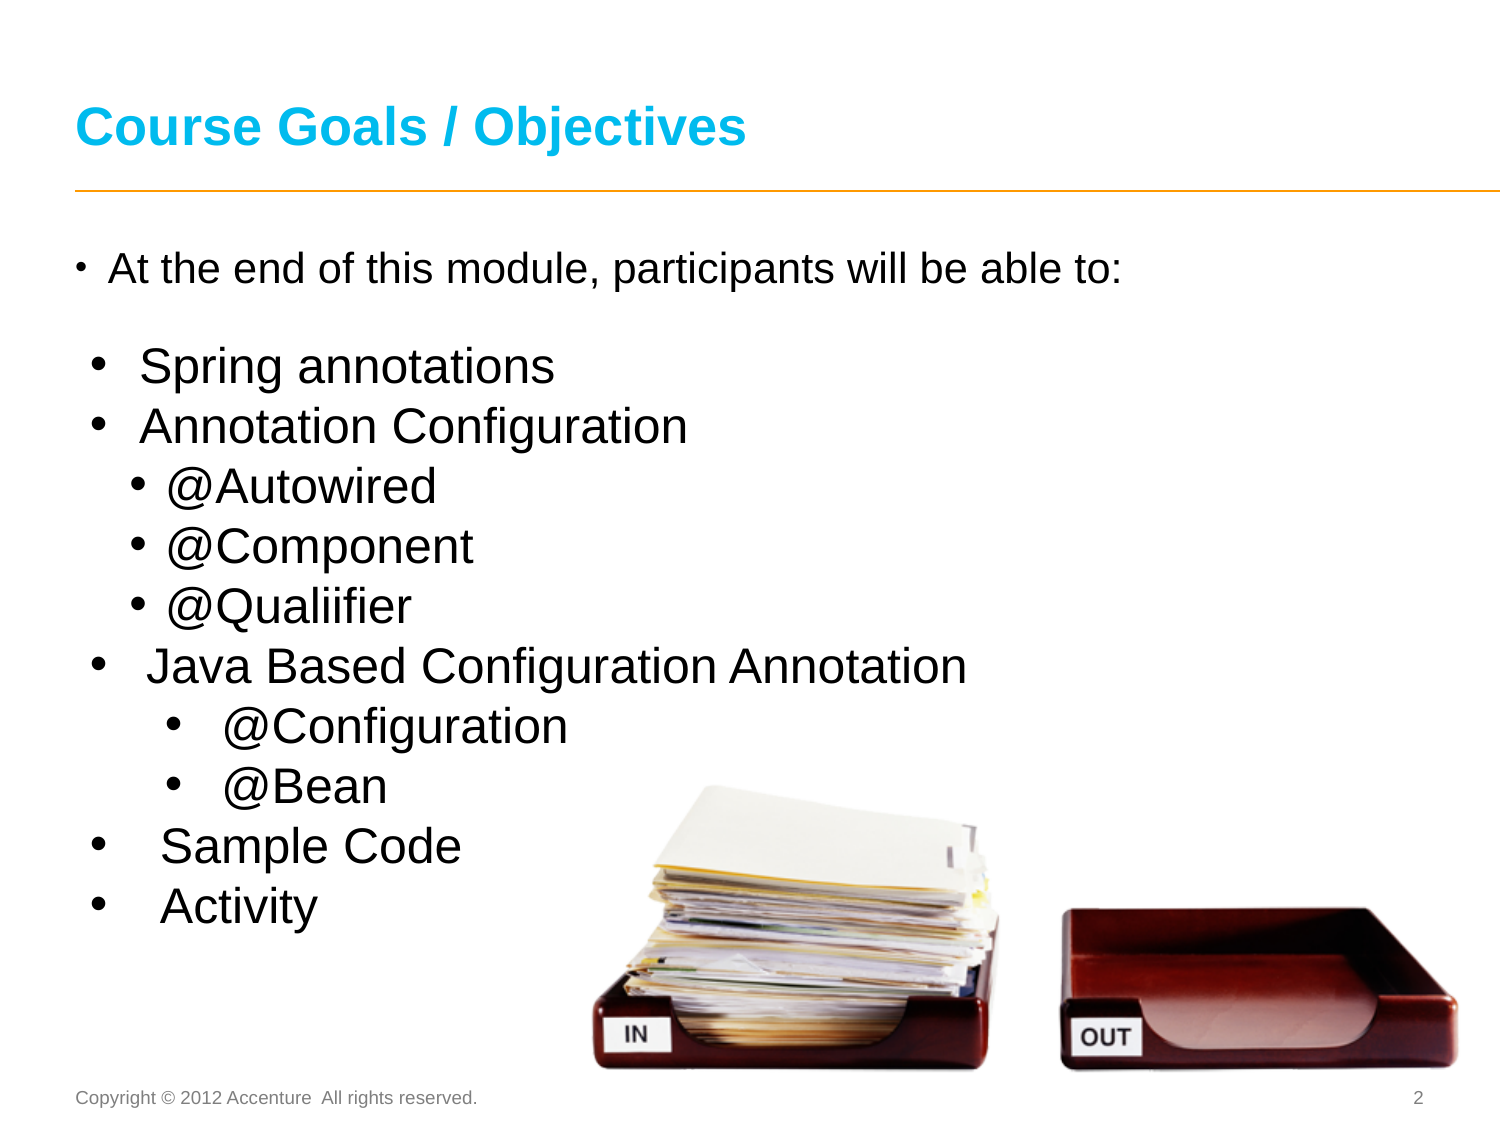

# Course Goals / Objectives
At the end of this module, participants will be able to:
 Spring annotations
 Annotation Configuration
@Autowired
@Component
@Qualiifier
Java Based Configuration Annotation
@Configuration
@Bean
 Sample Code
 Activity